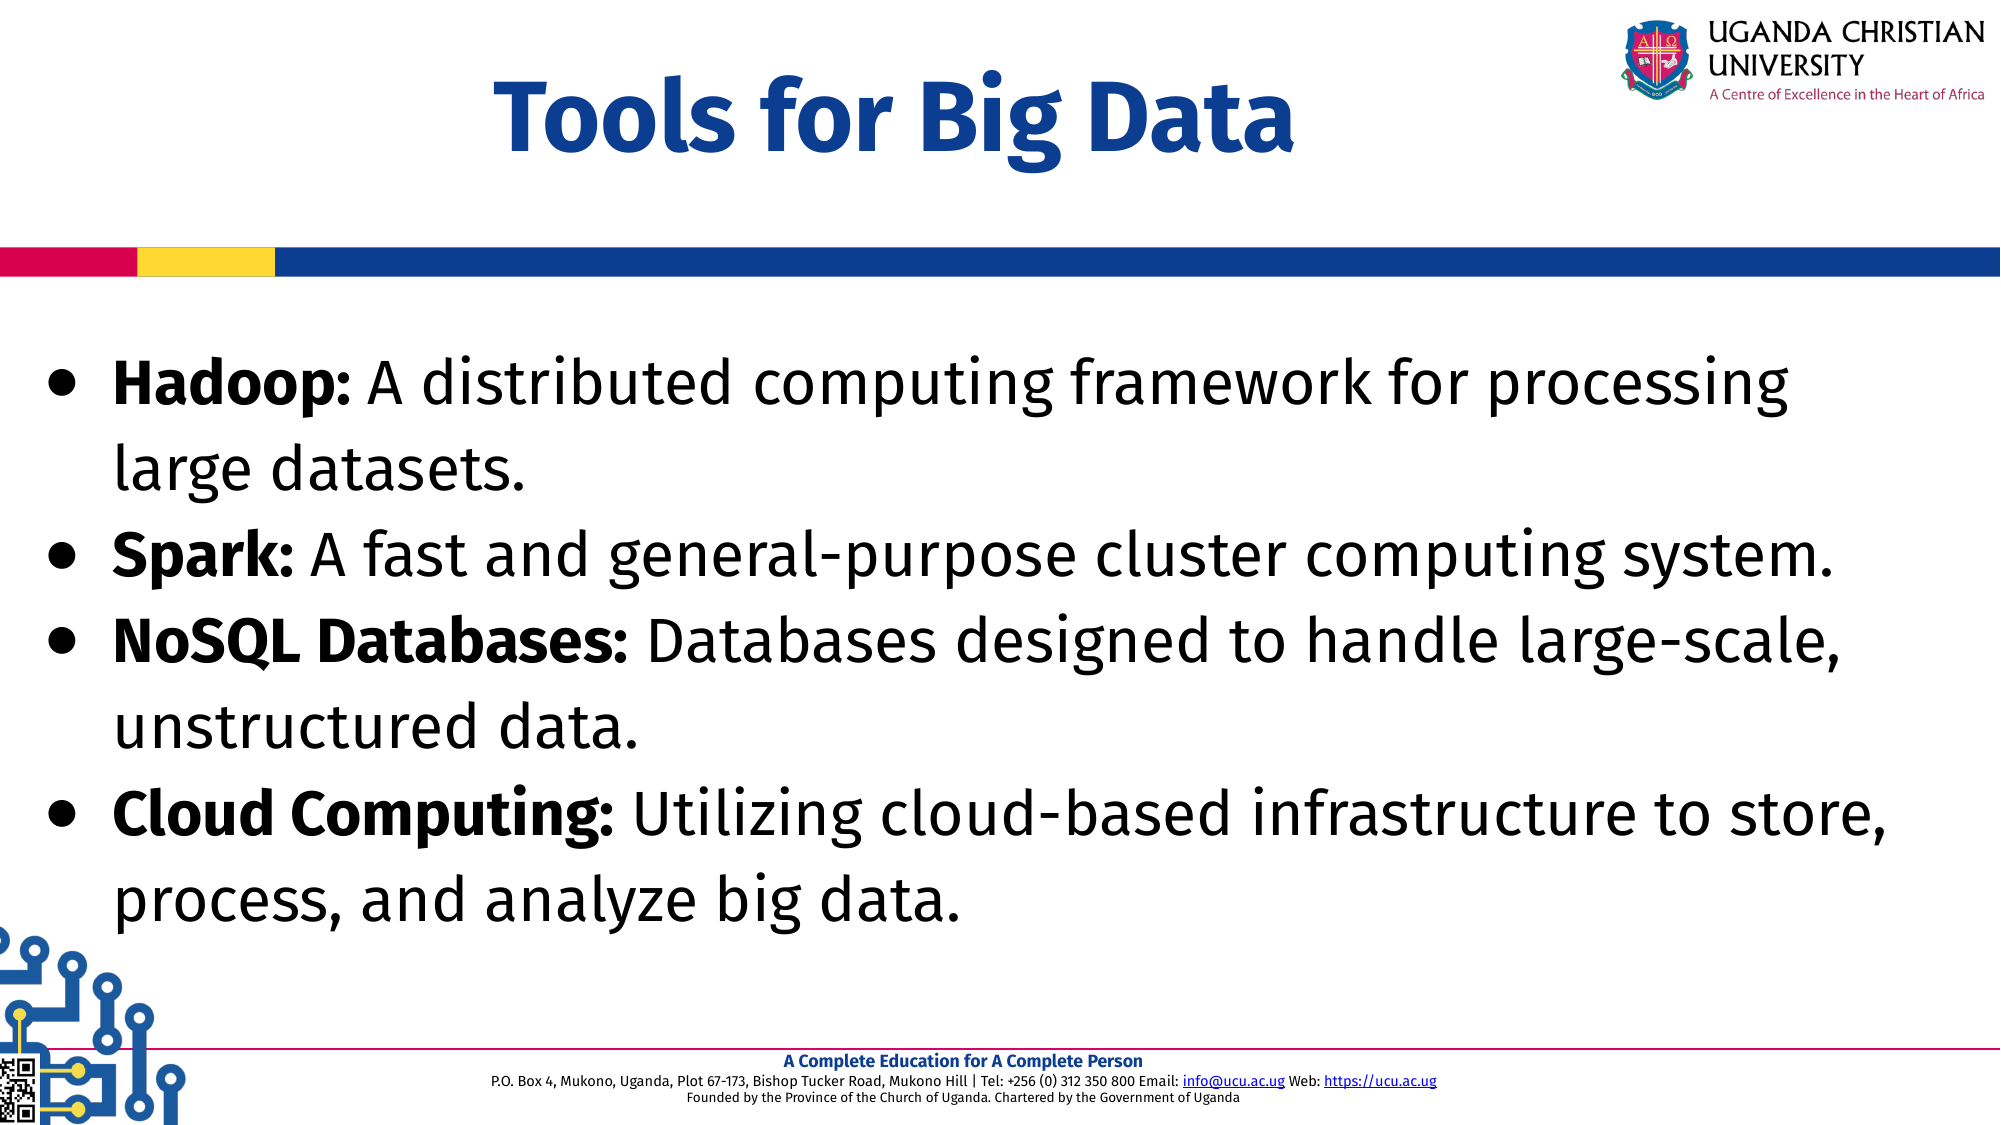

Tools for Big Data

Hadoop: A distributed computing framework for processing large datasets.
Spark: A fast and general-purpose cluster computing system.
NoSQL Databases: Databases designed to handle large-scale, unstructured data.
Cloud Computing: Utilizing cloud-based infrastructure to store, process, and analyze big data.